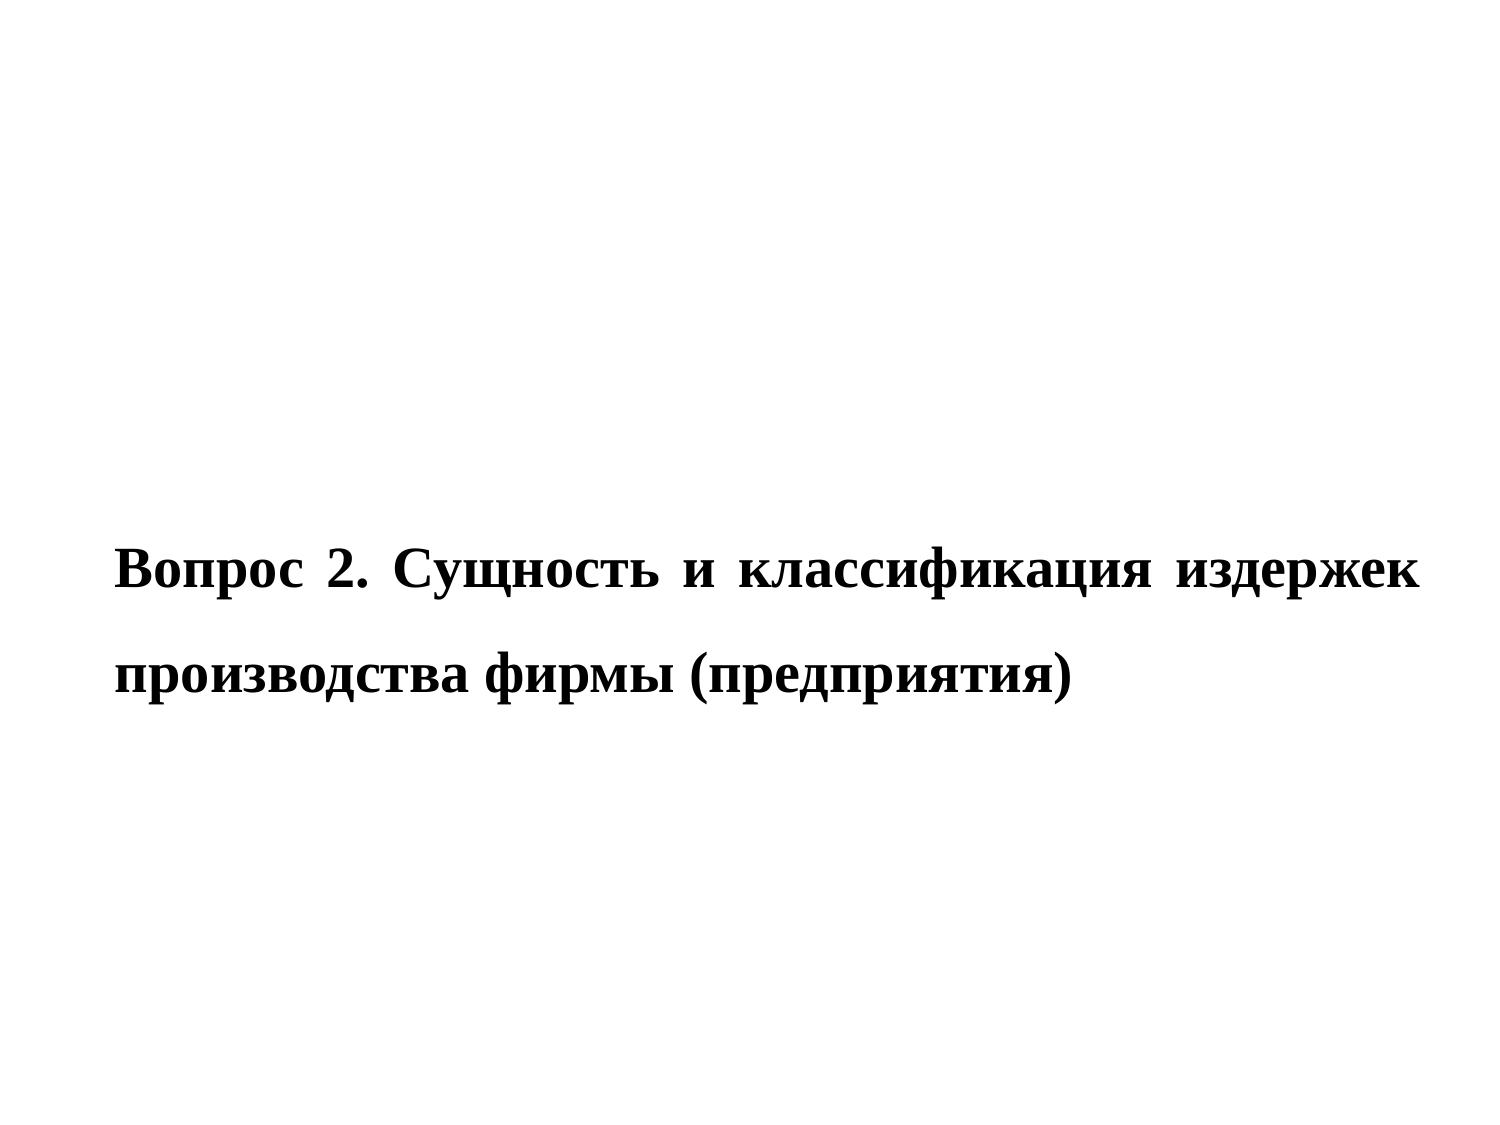

Вопрос 2. Сущность и классификация издержек производства фирмы (предприятия)